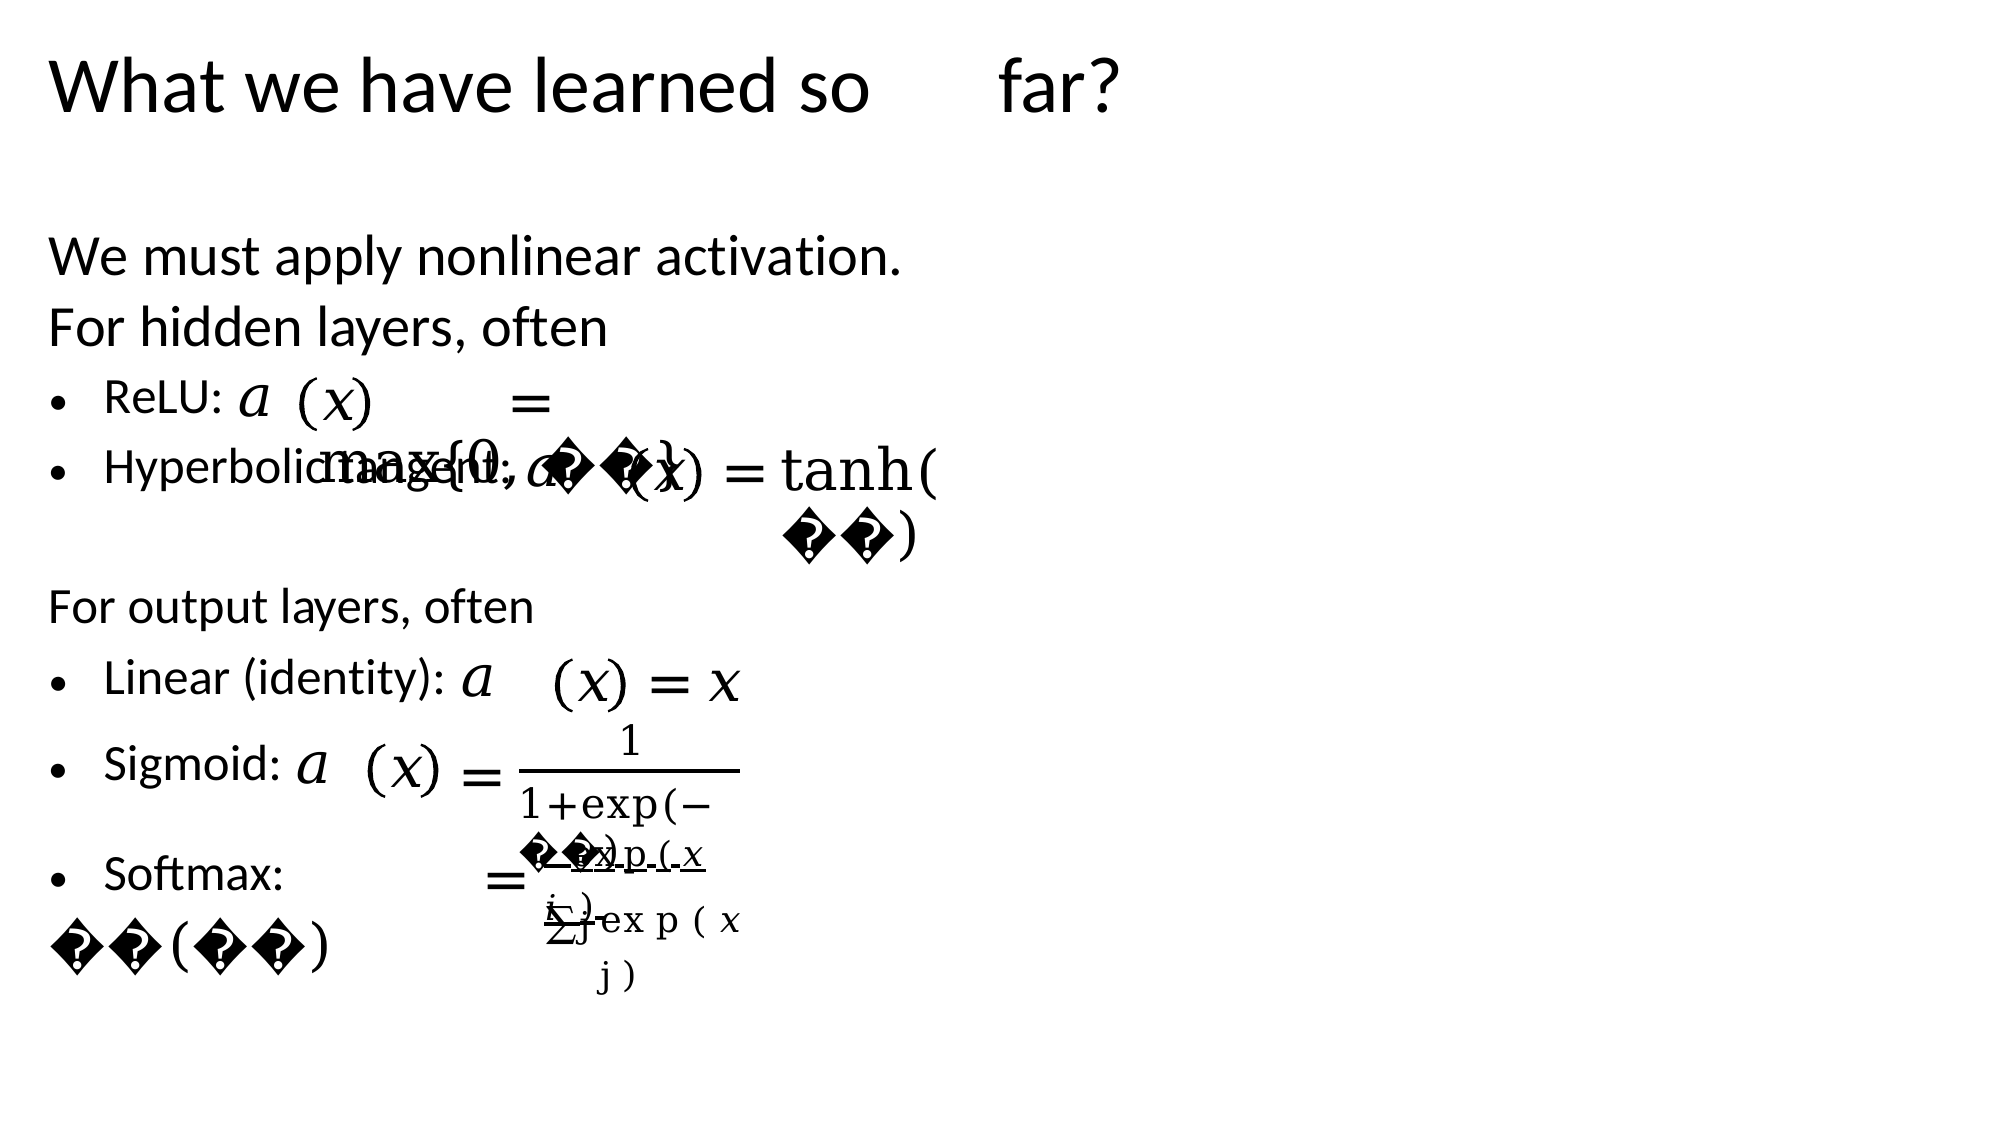

What we have learned so
We must apply nonlinear activation. For hidden layers, often
far?
●   ReLU: 𝑎
𝑥        = max{0, ��}

●   Hyperbolic tangent: 𝑎
𝑥
=
tanh(��)

For output layers, often
●   Linear (identity): 𝑎
𝑥
=
𝑥

1
●   Sigmoid: 𝑎
𝑥
=

1+exp(−��)
   ex p ( 𝑥 𝑖  )

●   Softmax: ��(��)
=
∑j
ex p ( 𝑥 j )